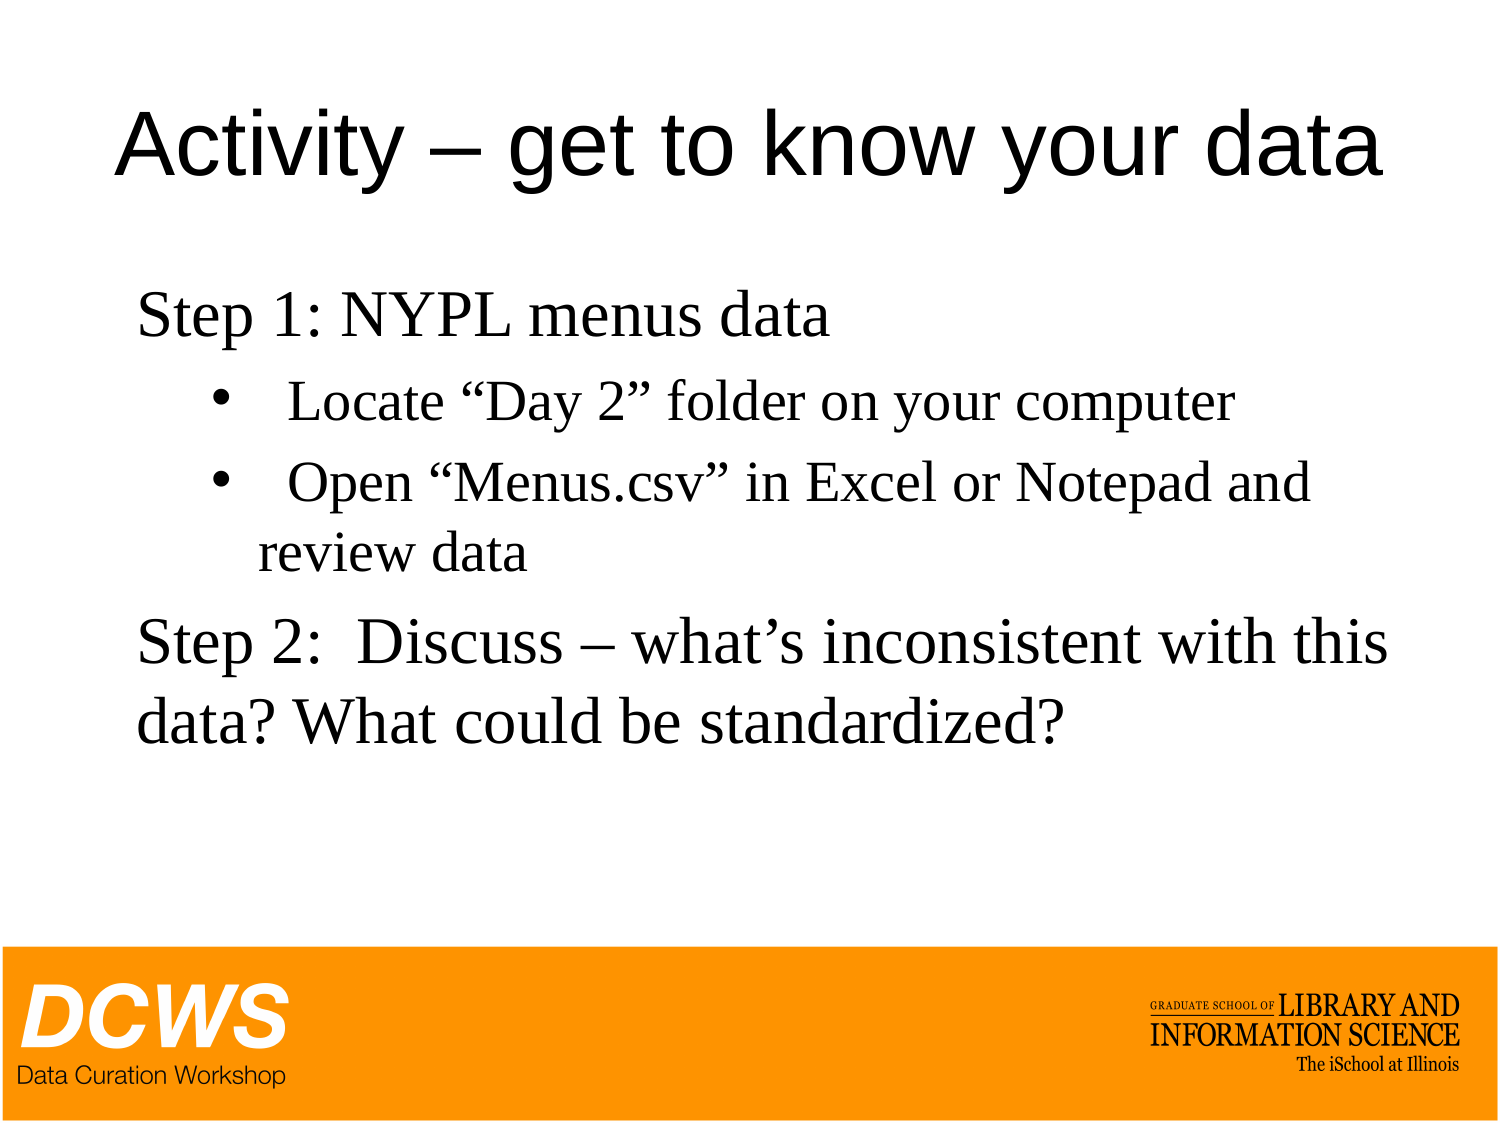

# Activity – get to know your data
Step 1: NYPL menus data
  Locate “Day 2” folder on your computer
  Open “Menus.csv” in Excel or Notepad and review data
Step 2:  Discuss – what’s inconsistent with this data? What could be standardized?